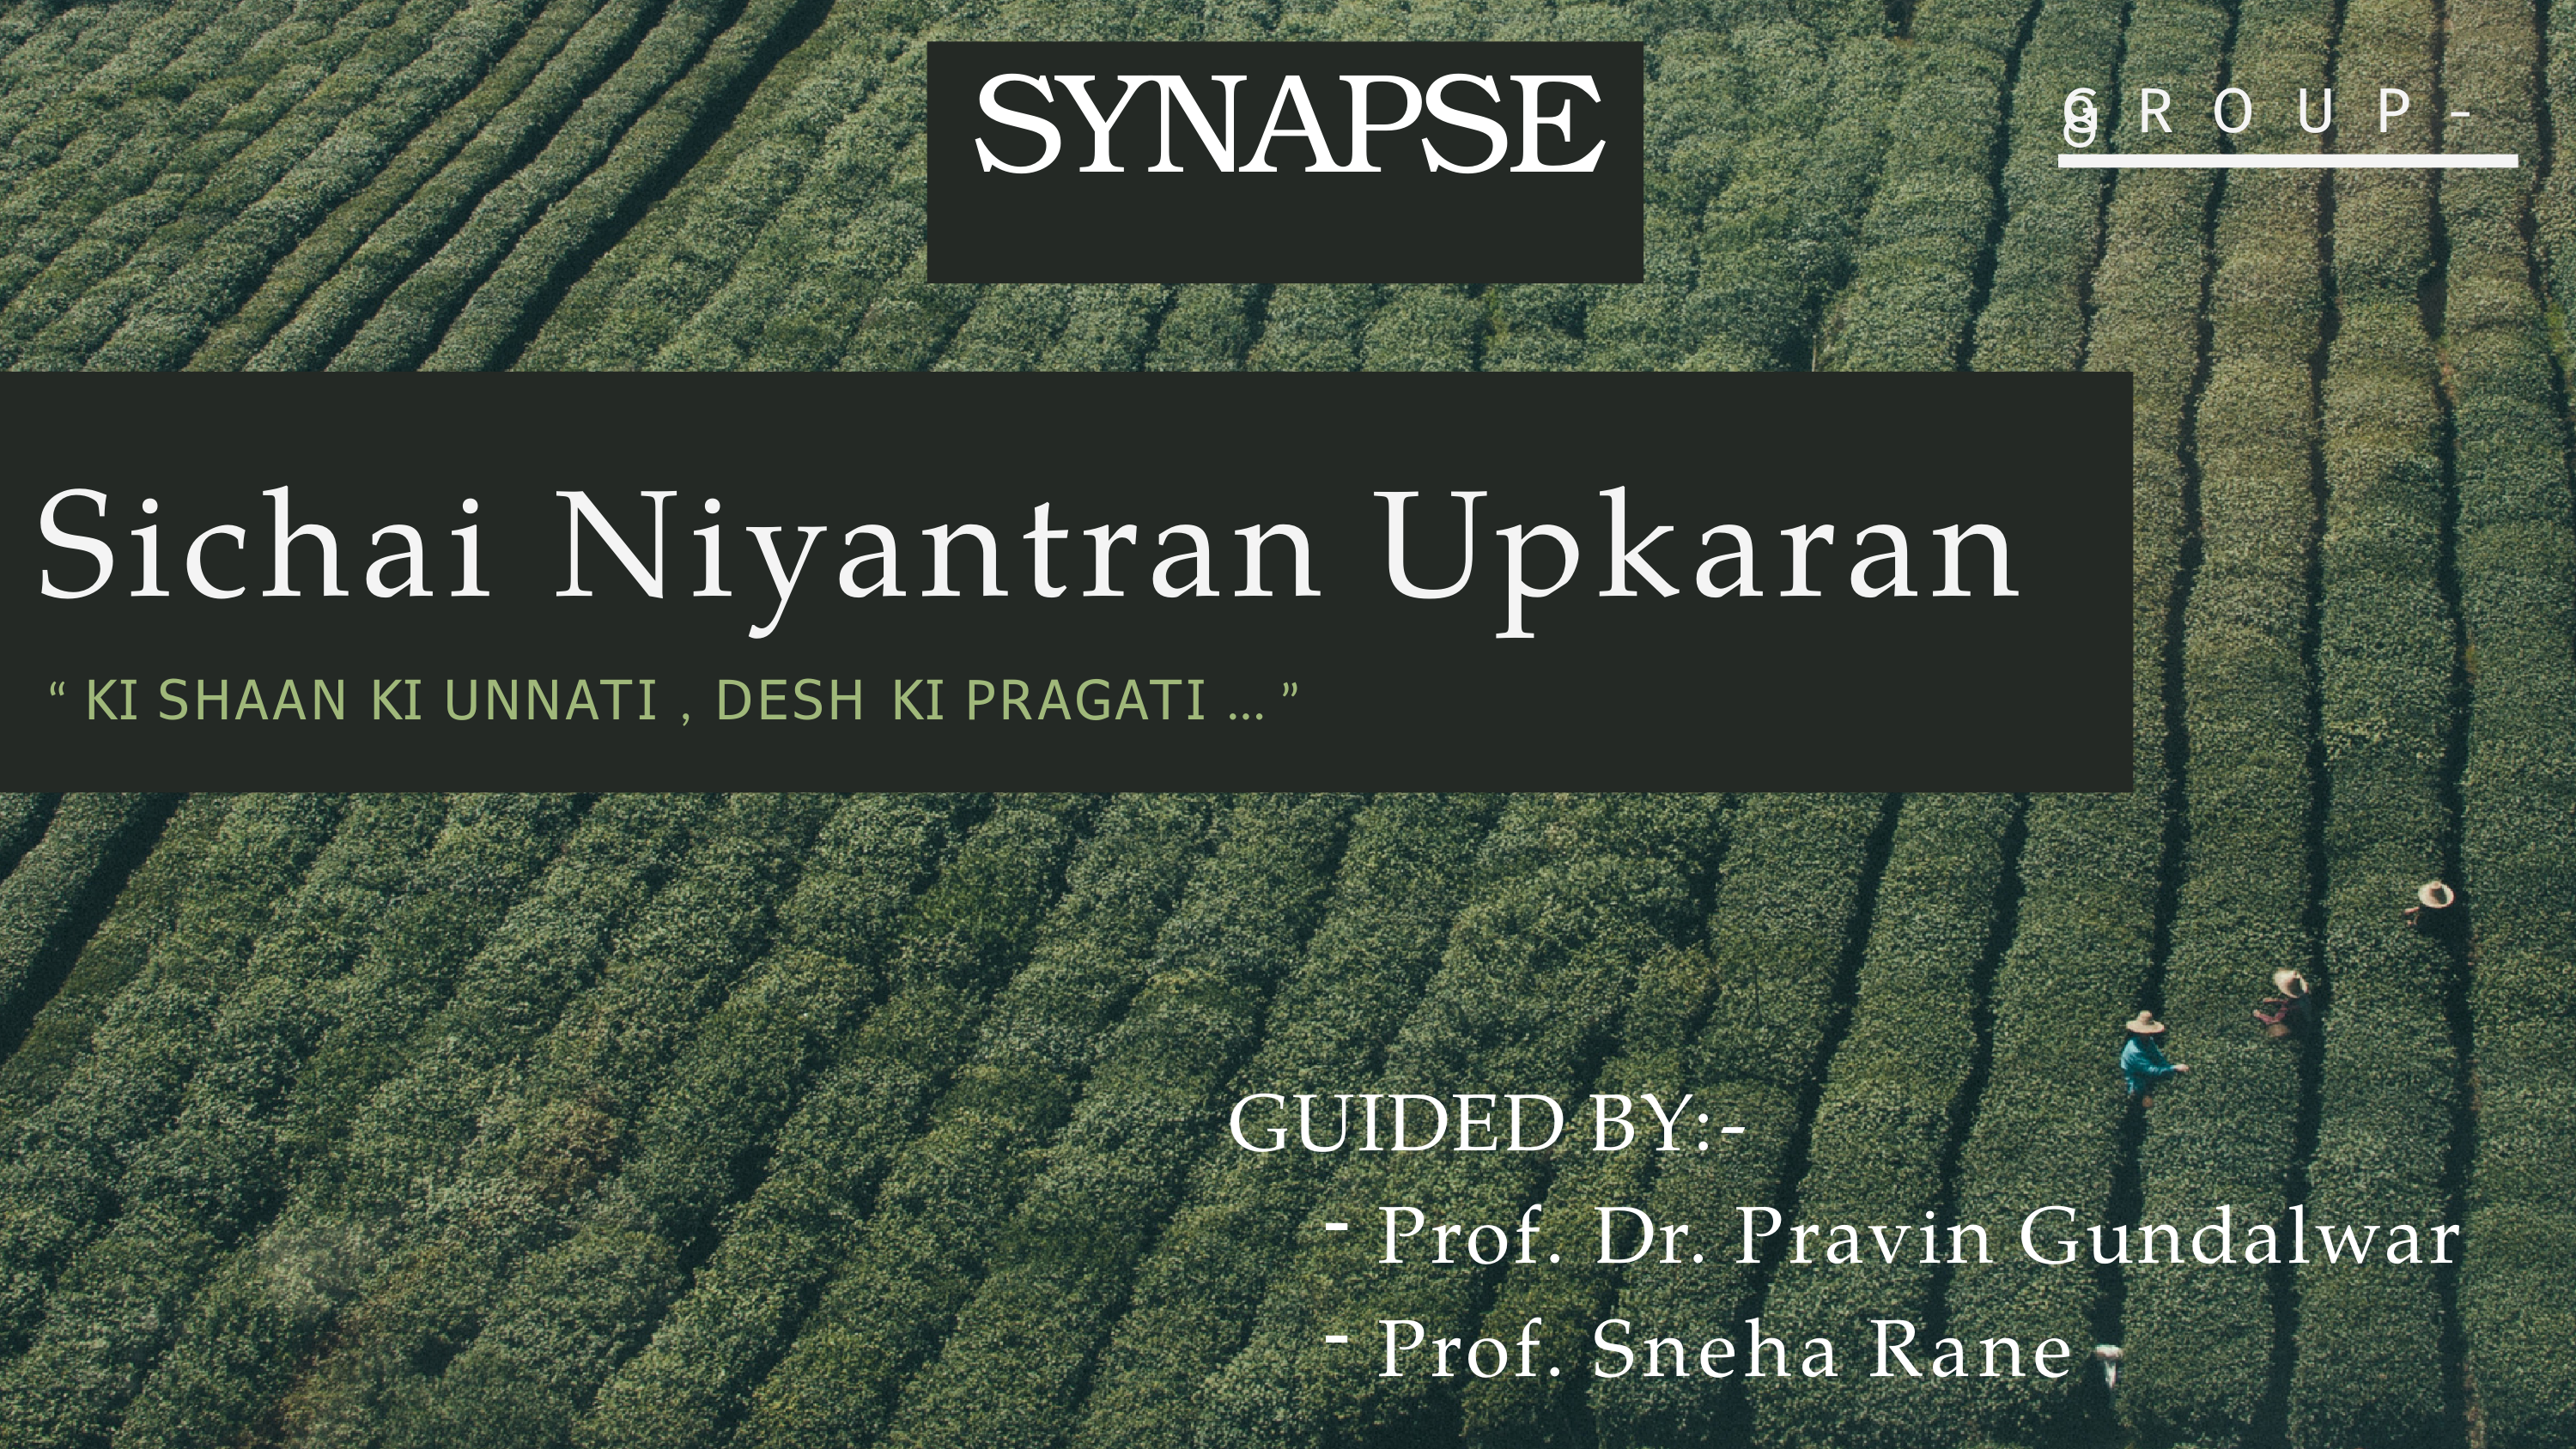

# SYNAPSE
G R O U P - 8

Sichai Niyantran Upkaran
“ KI SHAAN KI UNNATI ,	DESH KI PRAGATI …”
GUIDED BY:-
Prof. Dr. Pravin Gundalwar
Prof. Sneha Rane